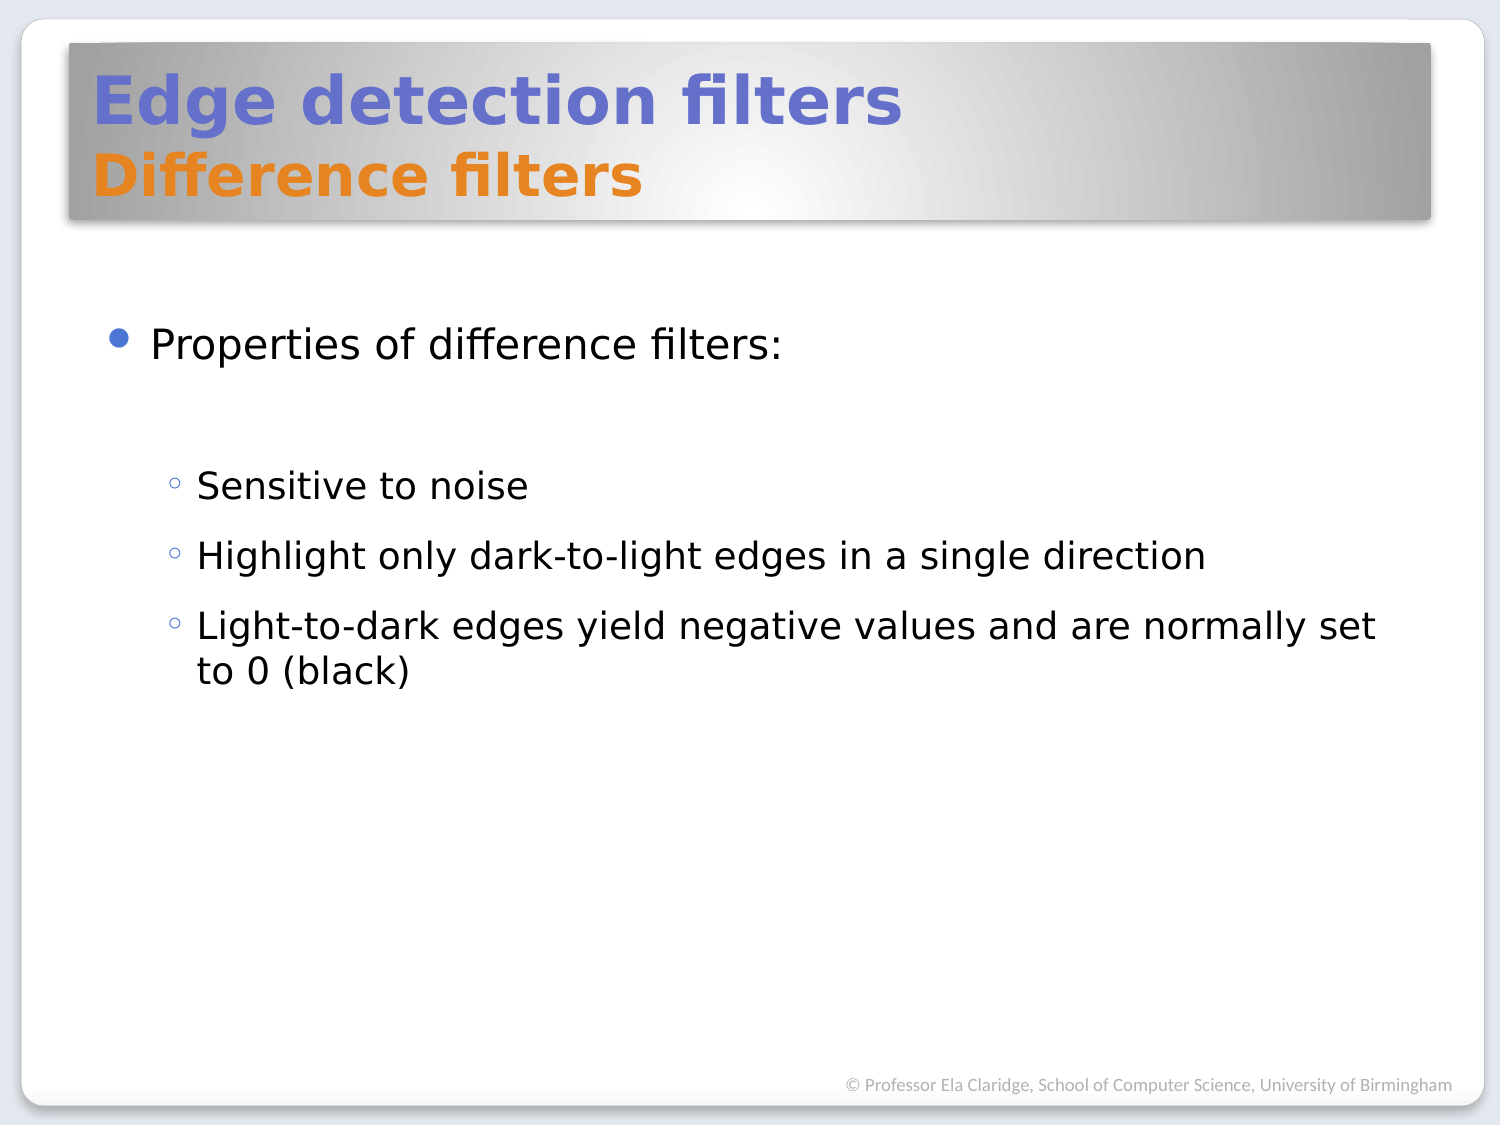

# Edge detection filters Difference filters
Properties of difference filters:

Sensitive to noise
Highlight only dark-to-light edges in a single direction
Light-to-dark edges yield negative values and are normally set to 0 (black)

© Professor Ela Claridge, School of Computer Science, University of Birmingham